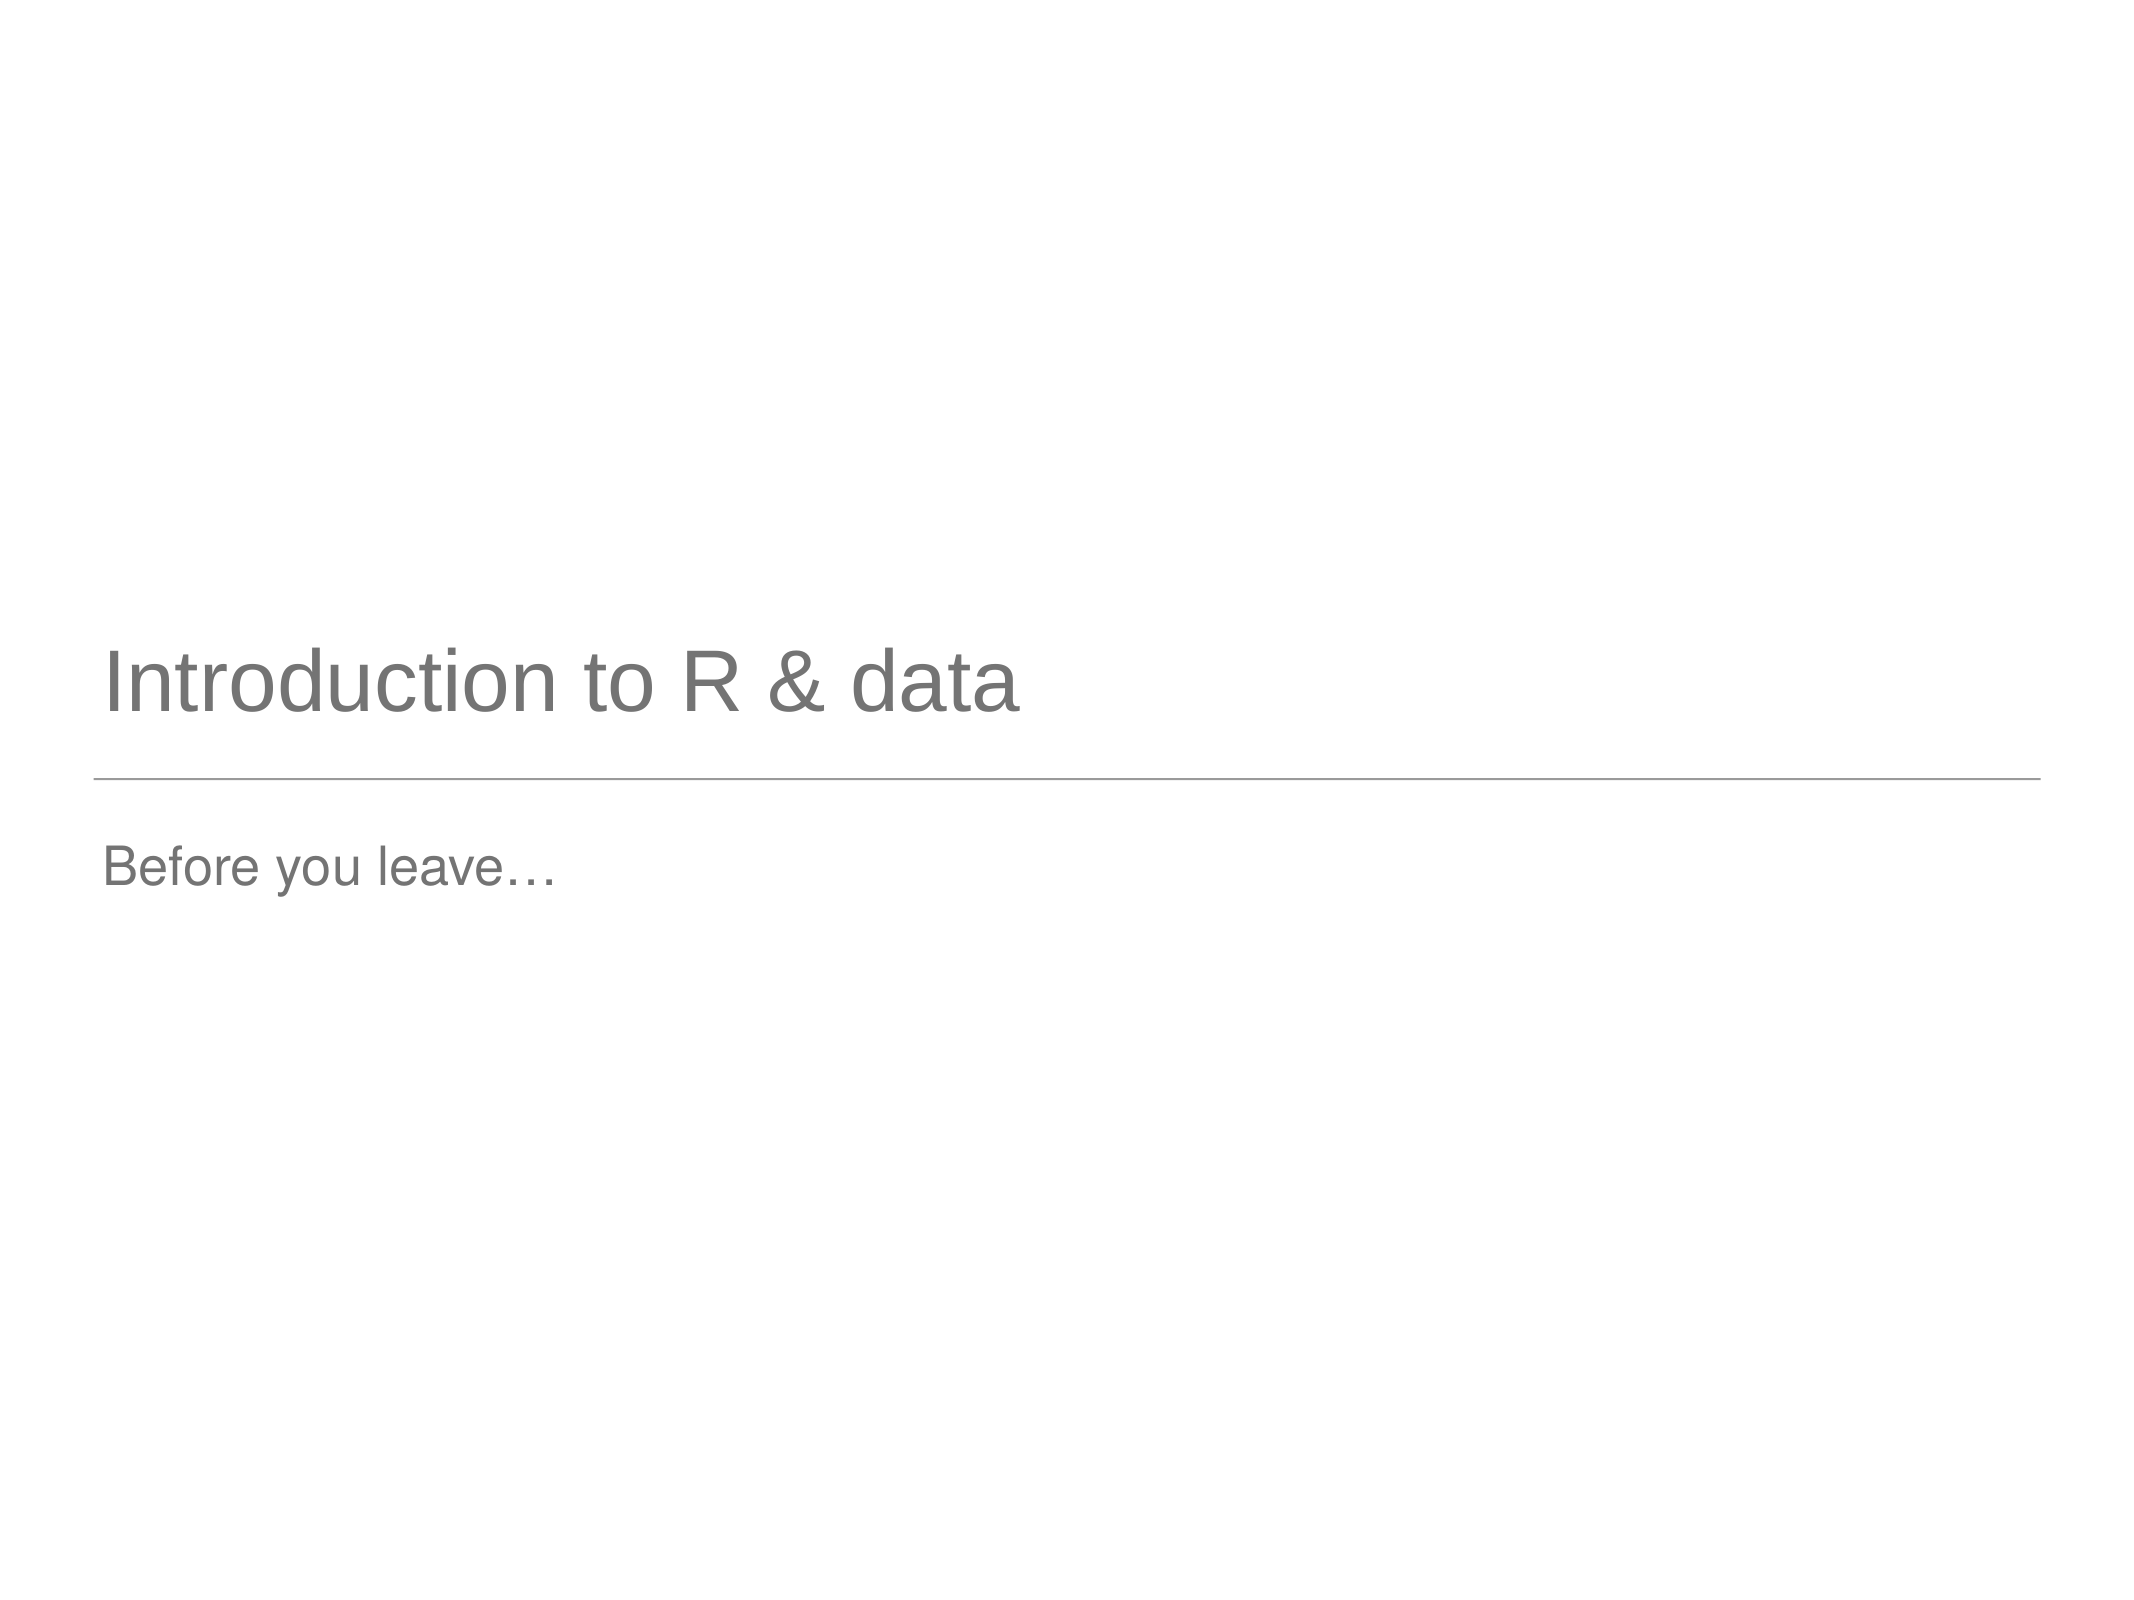

# Introduction to R & data
Before you leave…